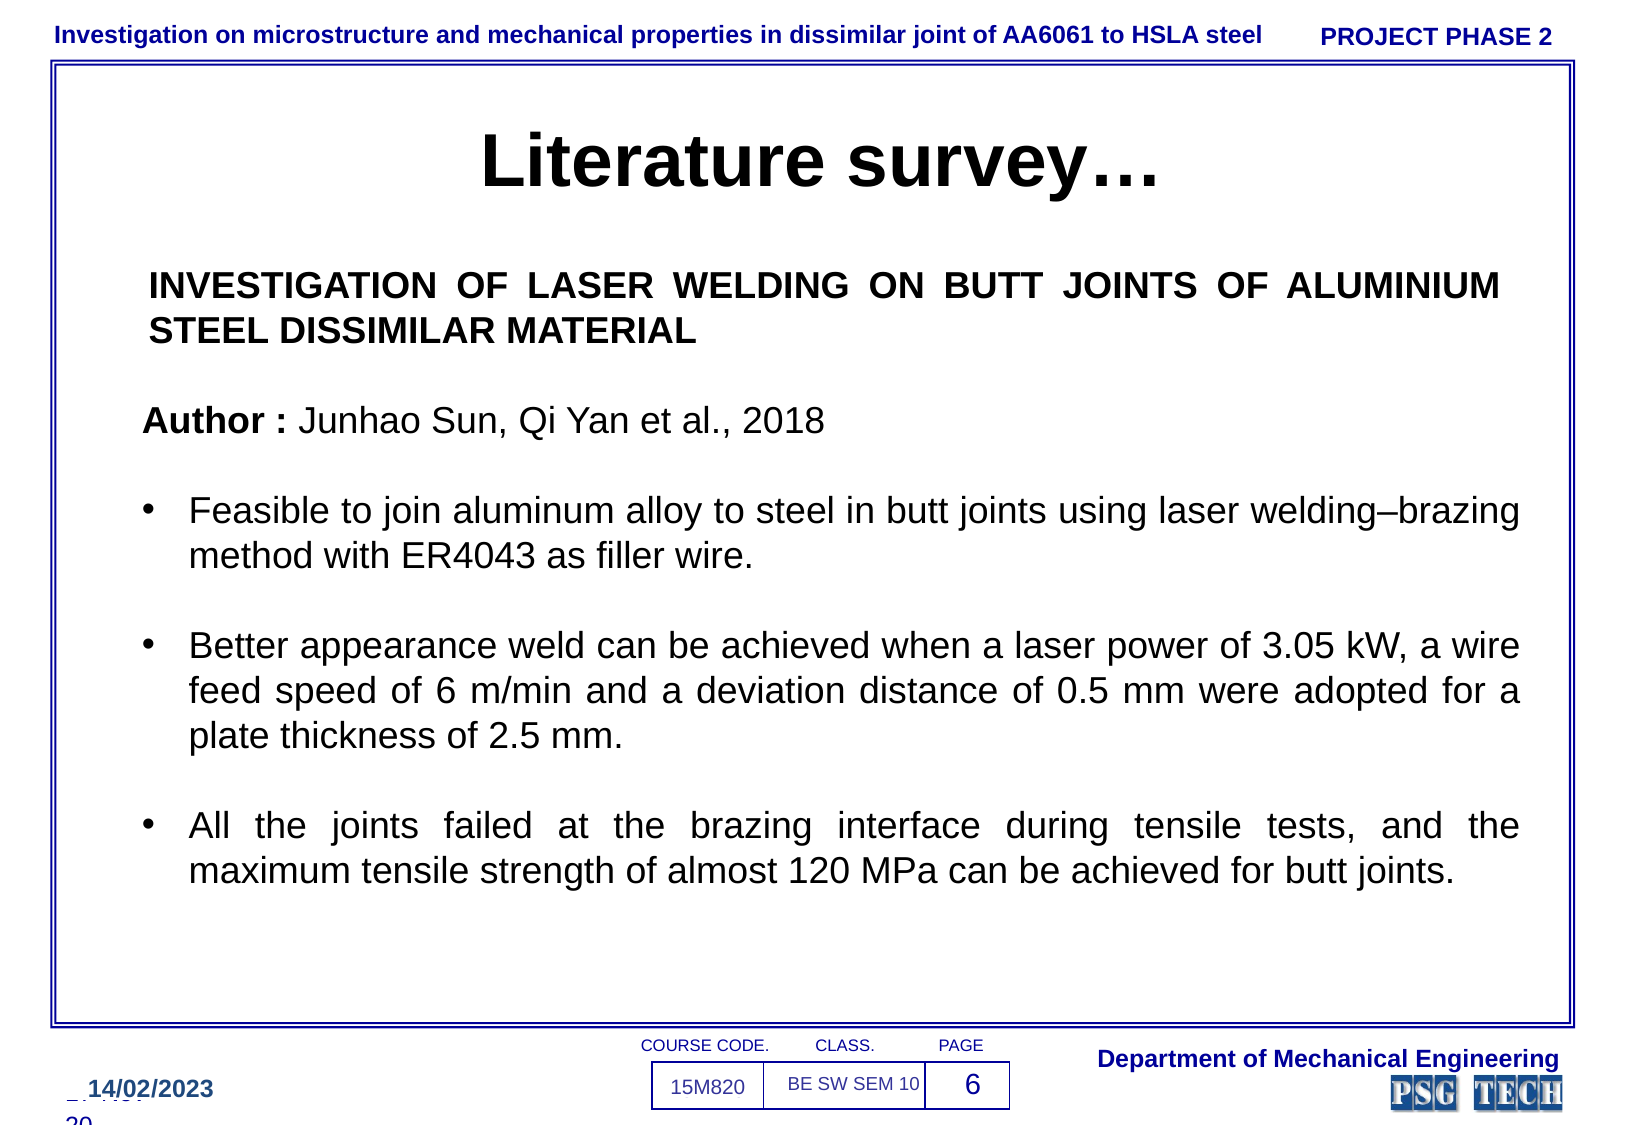

PROJECT PHASE 2

Investigation on microstructure and mechanical properties in dissimilar joint of AA6061 to HSLA steel
Literature survey…

INVESTIGATION OF LASER WELDING ON BUTT JOINTS OF ALUMINIUM  STEEL DISSIMILAR MATERIAL

Author : Junhao Sun, Qi Yan et al., 2018

Feasible to join aluminum alloy to steel in butt joints using laser welding–brazing method with ER4043 as filler wire.

Better appearance weld can be achieved when a laser power of 3.05 kW, a wire feed speed of 6 m/min and a deviation distance of 0.5 mm were adopted for a plate thickness of 2.5 mm.

All the joints failed at the brazing interface during tensile tests, and the maximum tensile strength of almost 120 MPa can be achieved for butt joints.

CLASS.
COURSE CODE.
PAGE
Department of Mechanical Engineering
| 15M820 | BE SW SEM 10 | 6 |
| --- | --- | --- |
14/02/2023

BE:

17-Nov-20
15M216